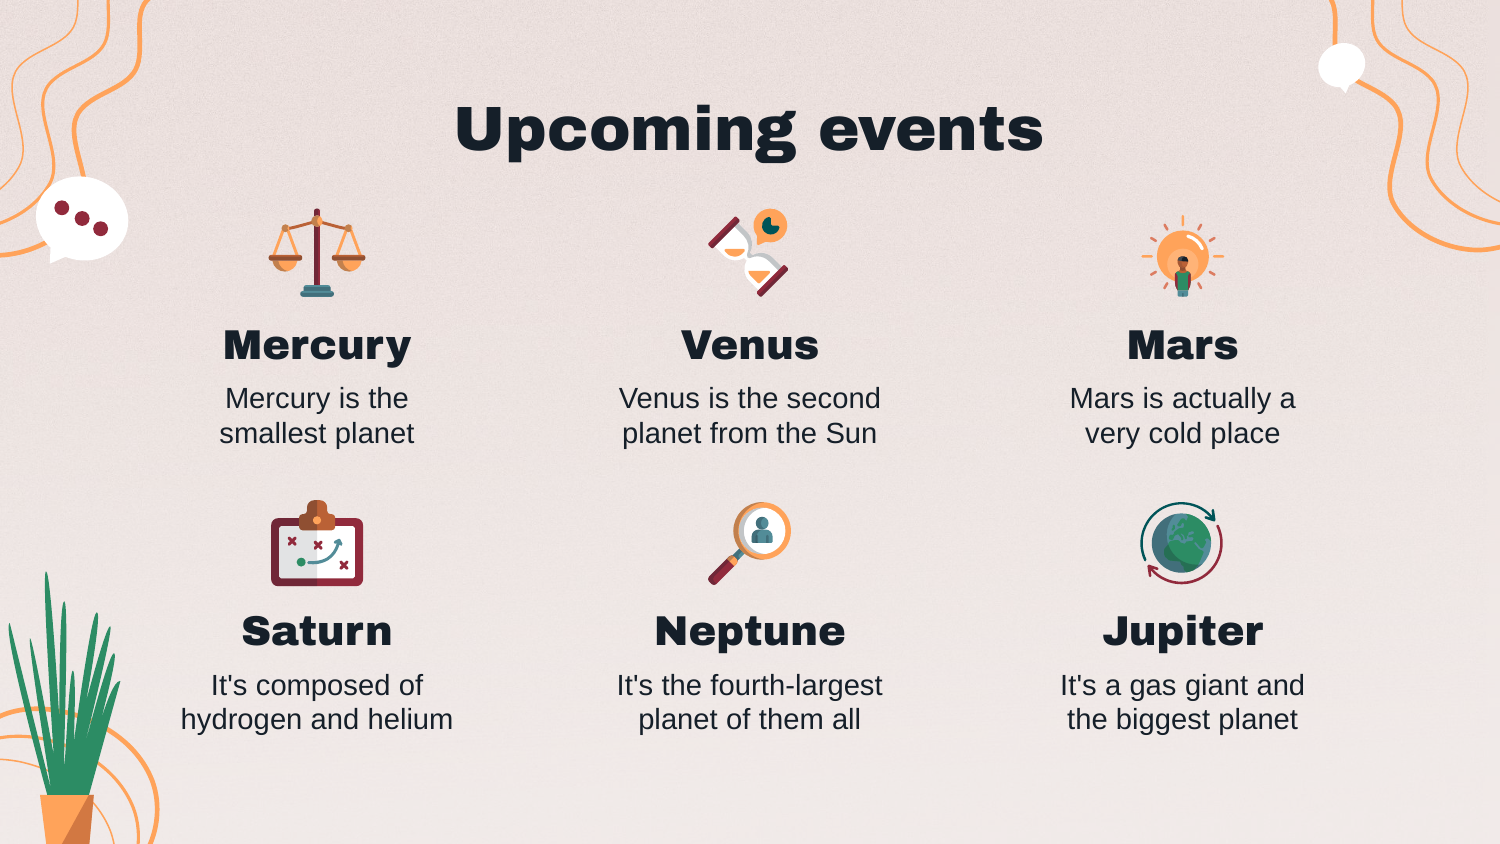

# Upcoming events

Mercury
Venus
Mars
Mercury is the smallest planet
Venus is the second planet from the Sun
Mars is actually a very cold place

Saturn
Neptune
Jupiter
It's composed of hydrogen and helium
It's the fourth-largest planet of them all
It's a gas giant and the biggest planet